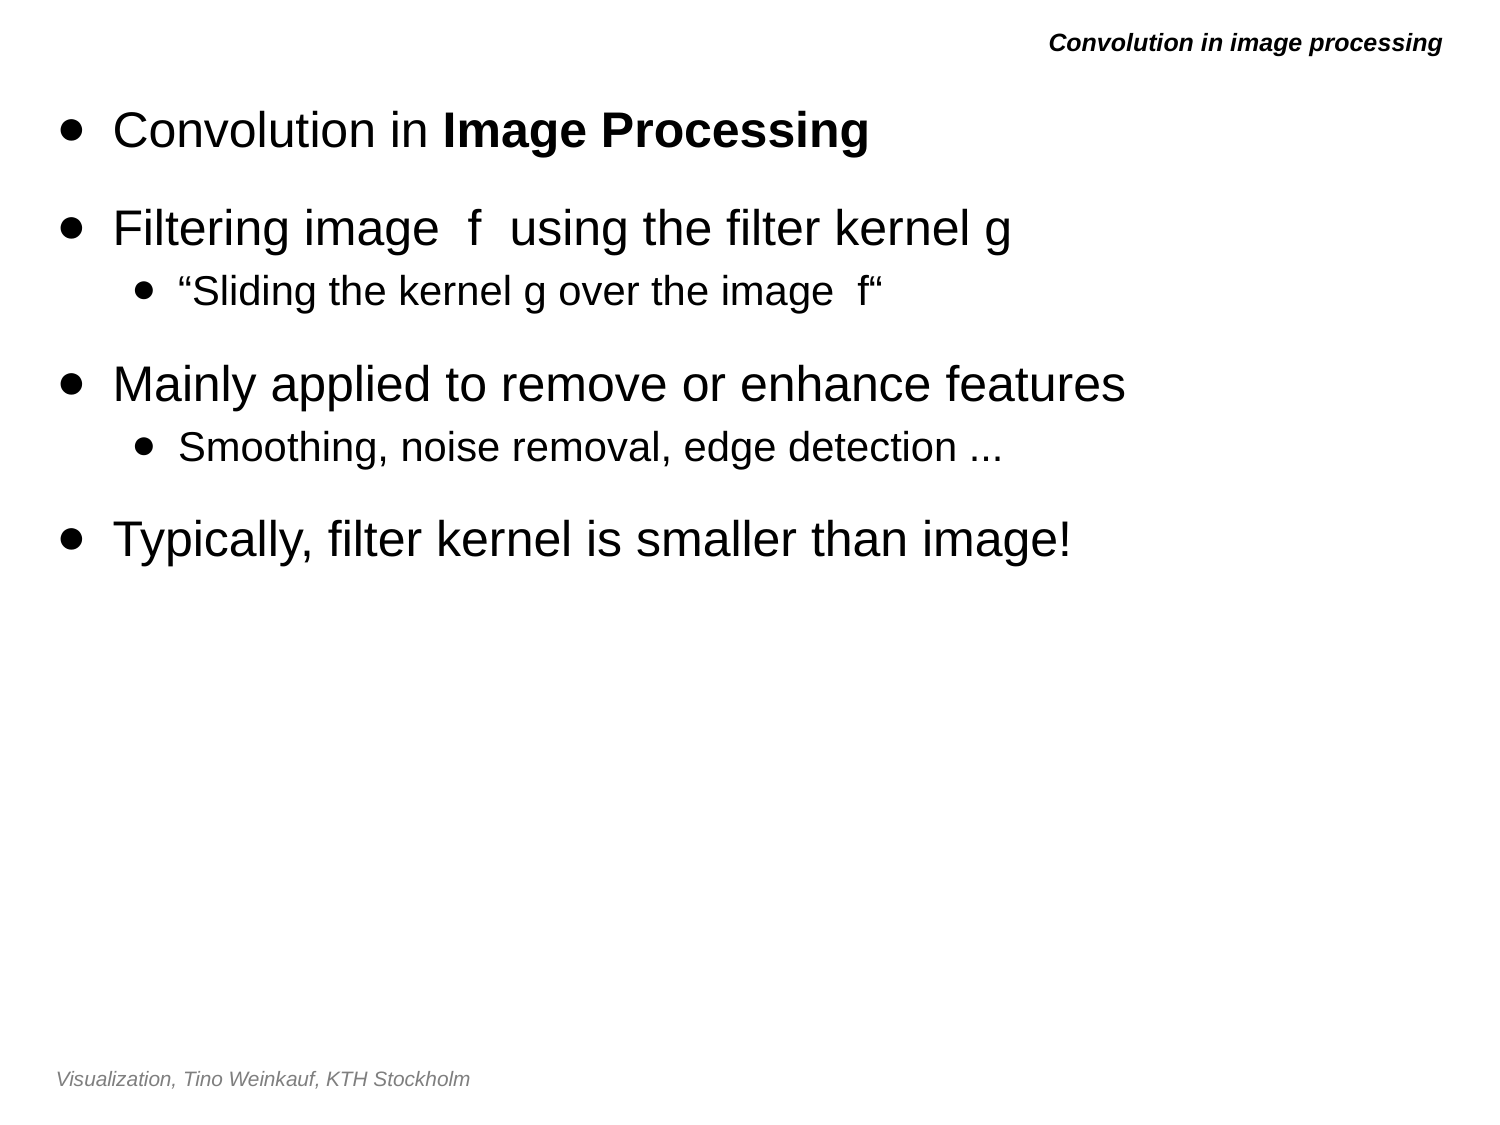

# Convolution in image processing
Convolution in Image Processing
Filtering image  f  using the filter kernel g
“Sliding the kernel g over the image  f“
Mainly applied to remove or enhance features
Smoothing, noise removal, edge detection ...
Typically, filter kernel is smaller than image!